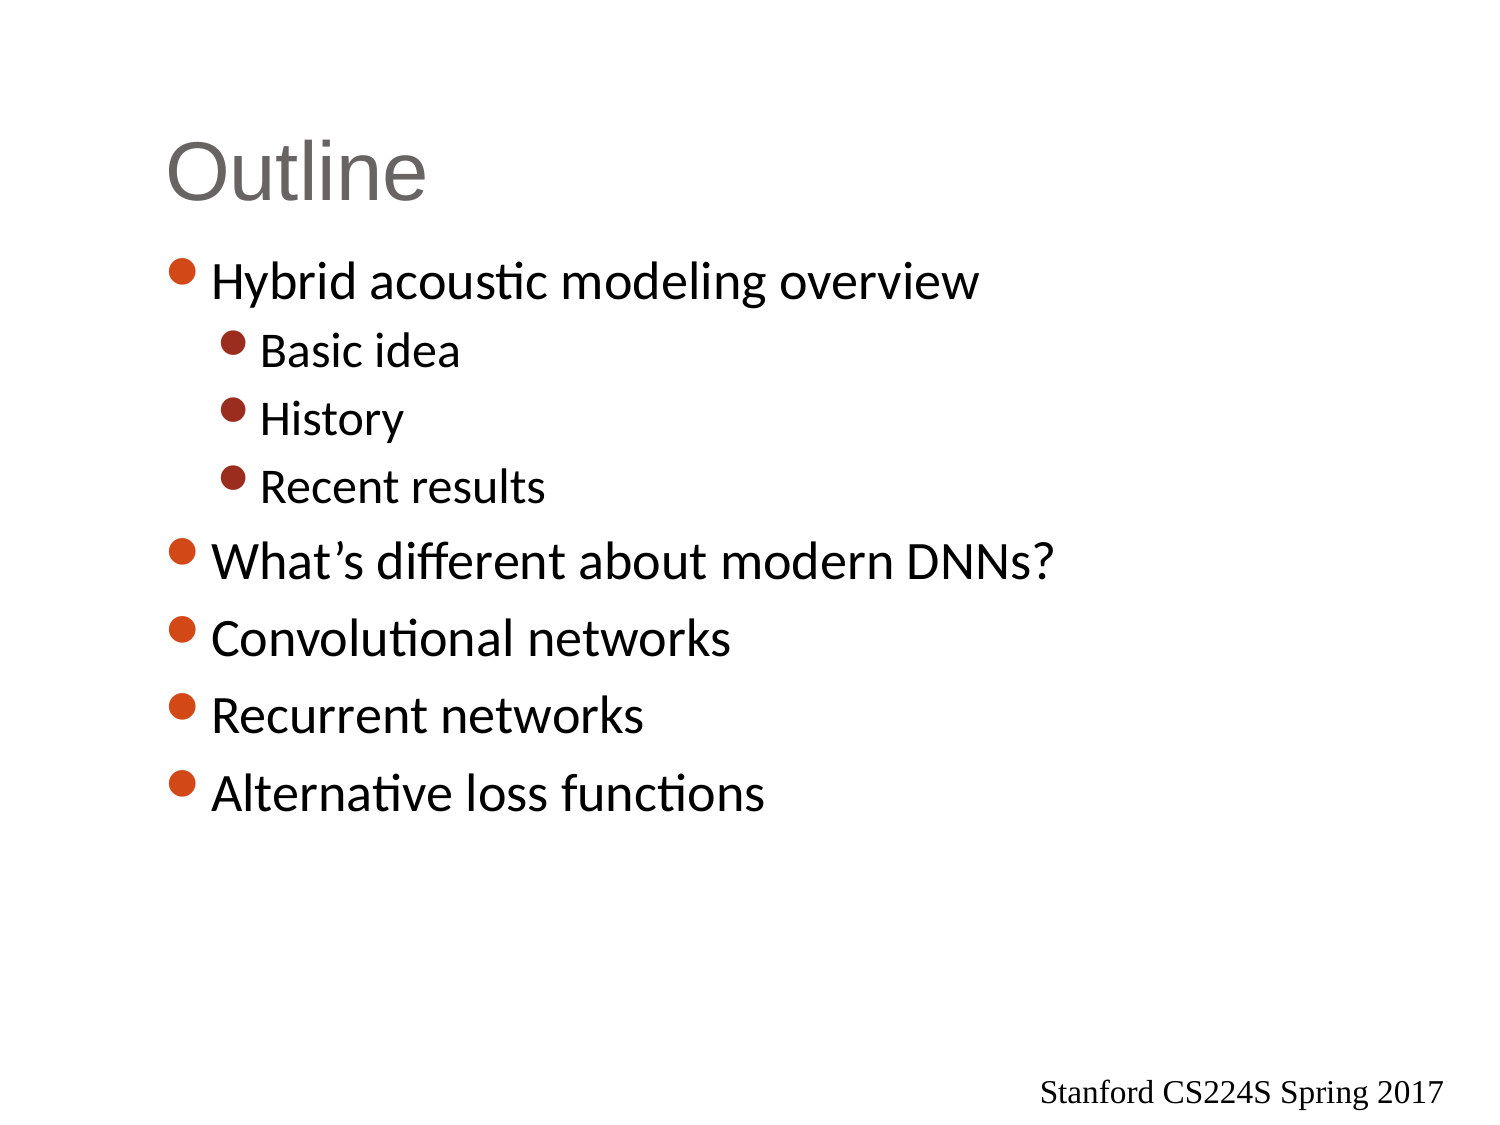

# Outline
Hybrid acoustic modeling overview
Basic idea
History
Recent results
What’s different about modern DNNs?
Convolutional networks
Recurrent networks
Alternative loss functions